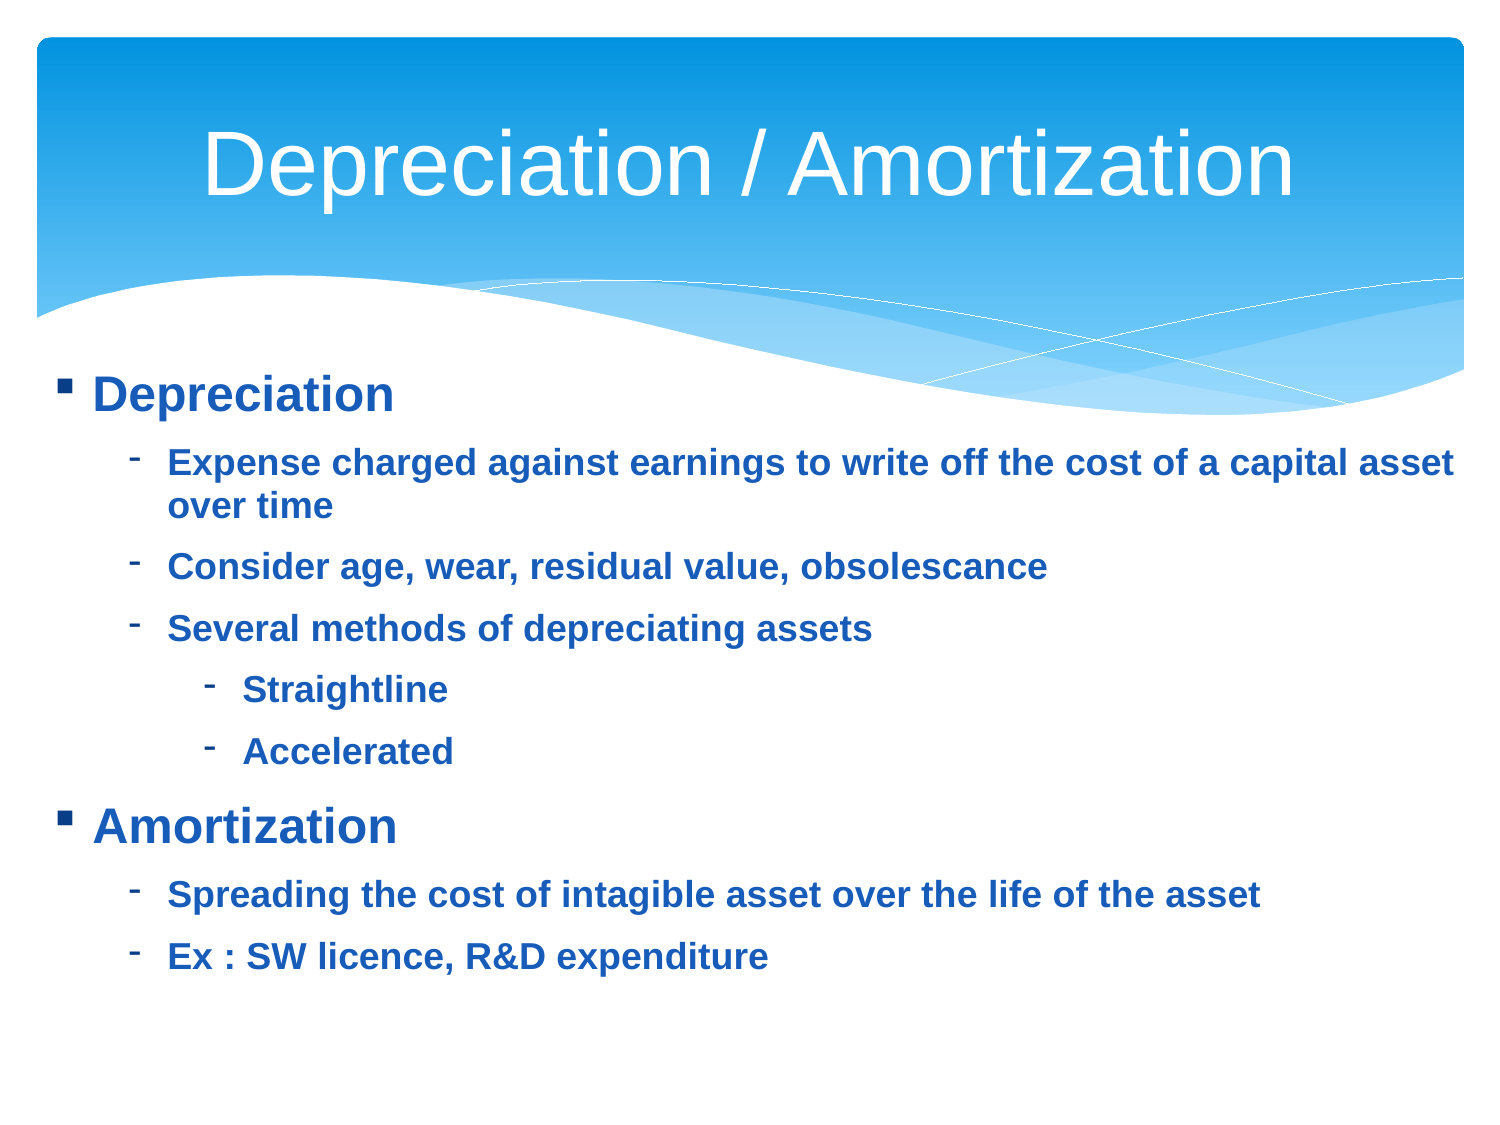

# Depreciation / Amortization

Depreciation
Expense charged against earnings to write off the cost of a capital asset over time
Consider age, wear, residual value, obsolescance
Several methods of depreciating assets
Straightline
Accelerated
Amortization
Spreading the cost of intagible asset over the life of the asset
Ex : SW licence, R&D expenditure